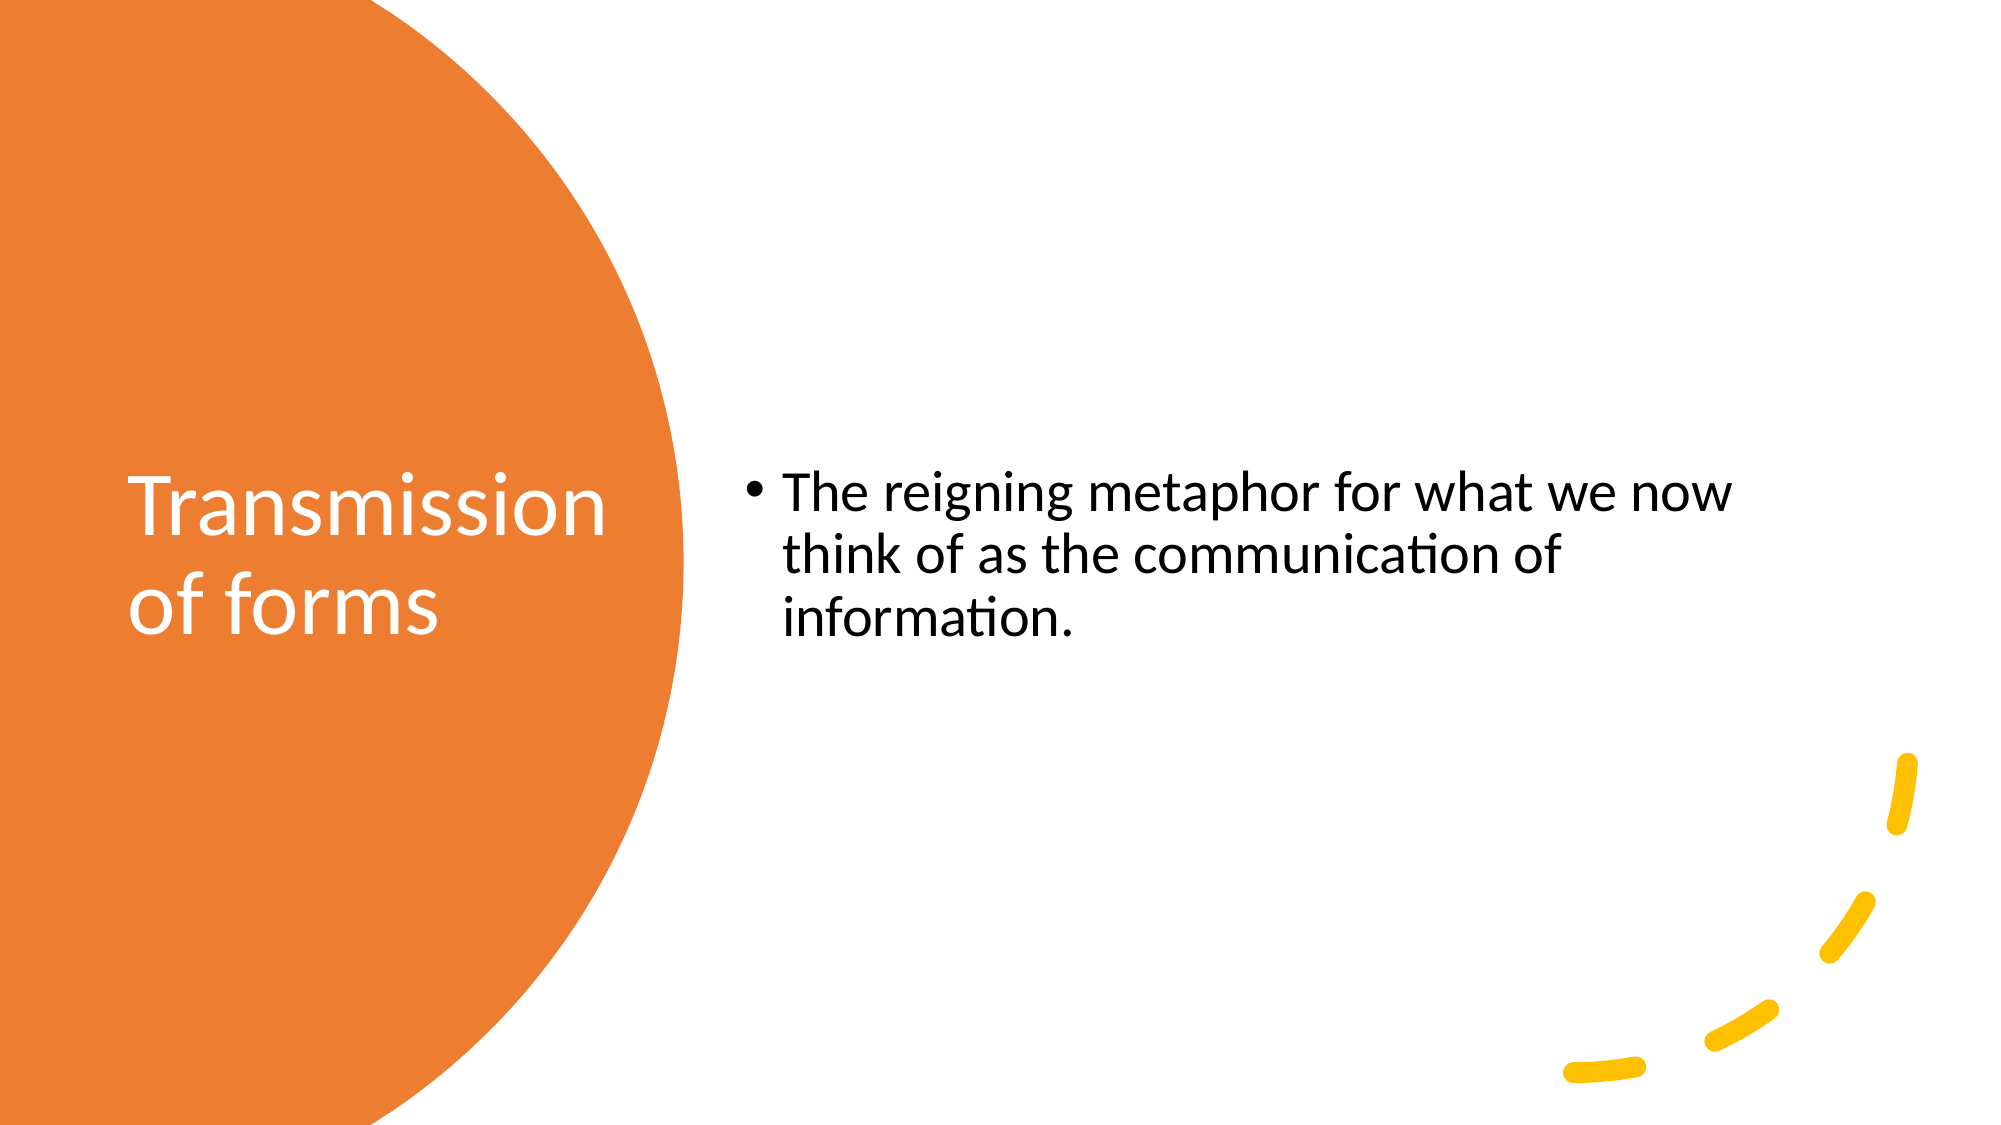

The reigning metaphor for what we now think of as the communication of information.
# Transmission of forms